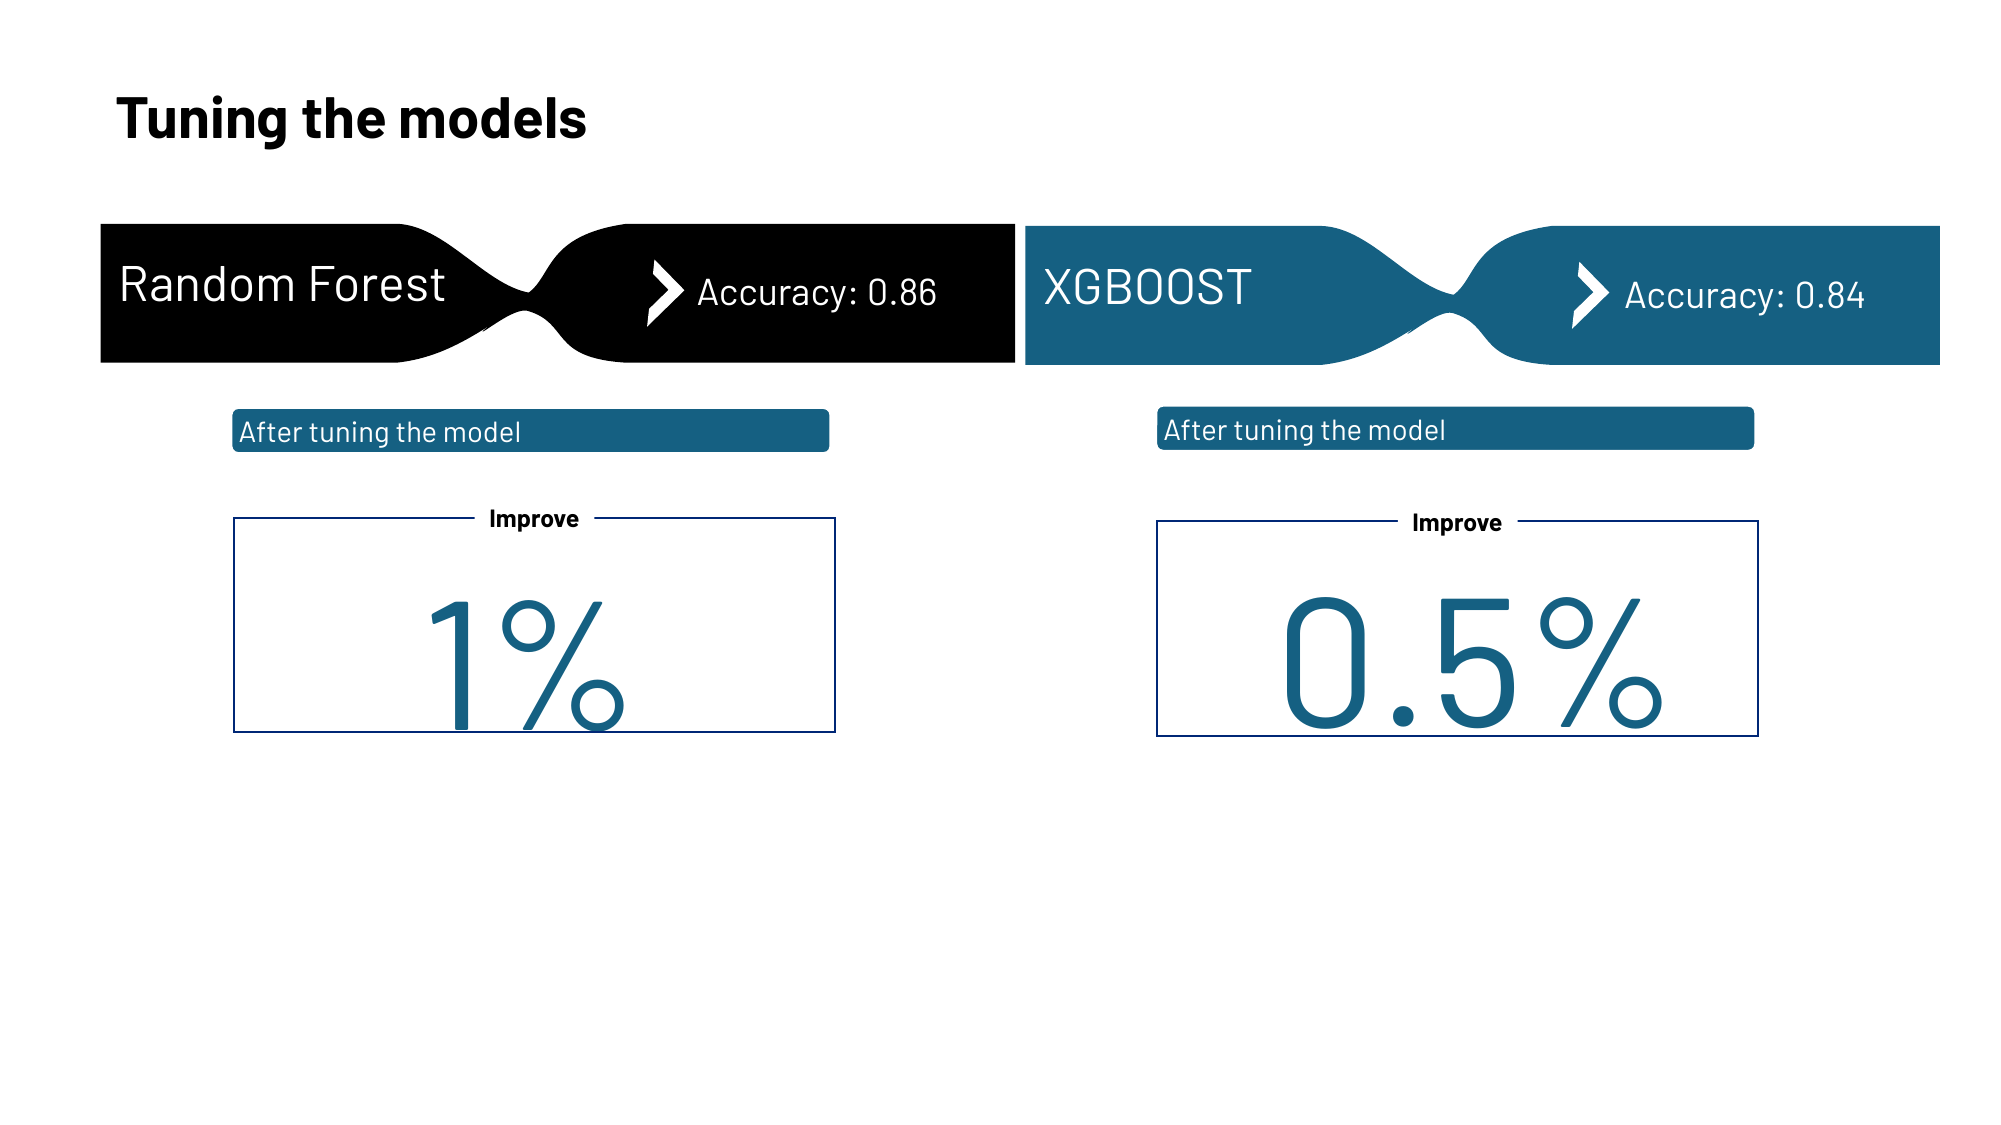

Tuning the models
XGBOOST

Random Forest

05

Options

XGBOOST

Random Forest

05

Options

Accuracy: 0.86

Accuracy: 0.84
After tuning the model
After tuning the model
Improve

Improve

0.5%
1%